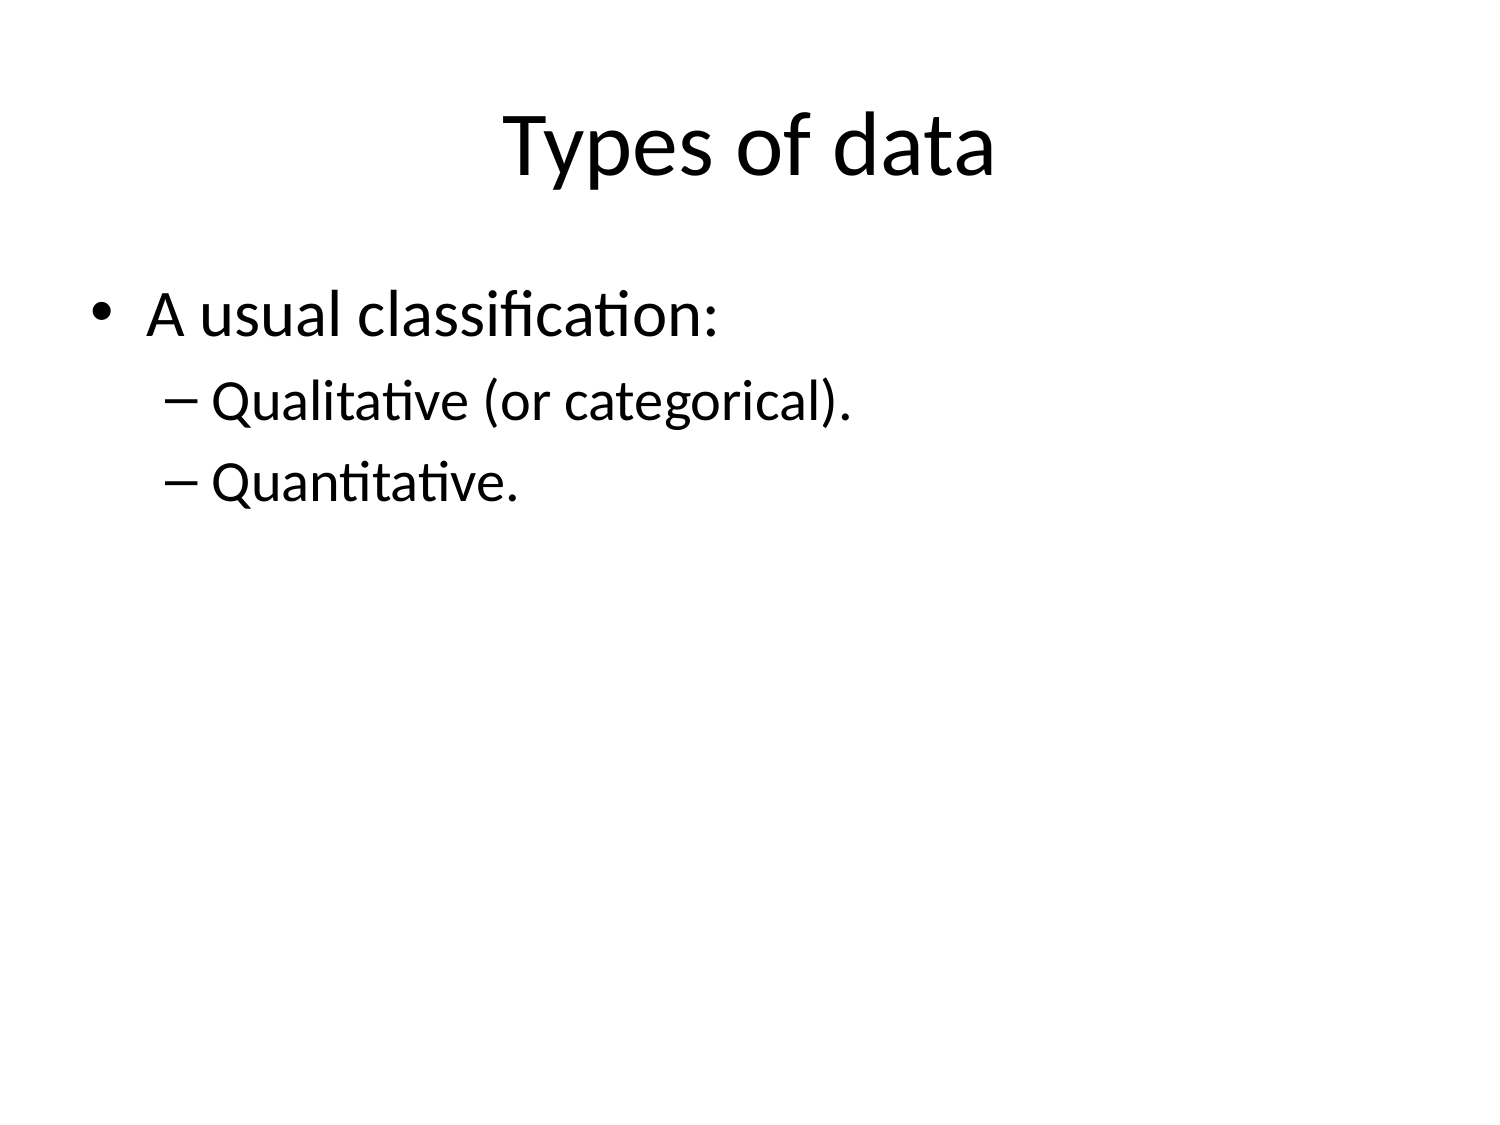

# Types of data
A usual classification:
Qualitative (or categorical).
Quantitative.